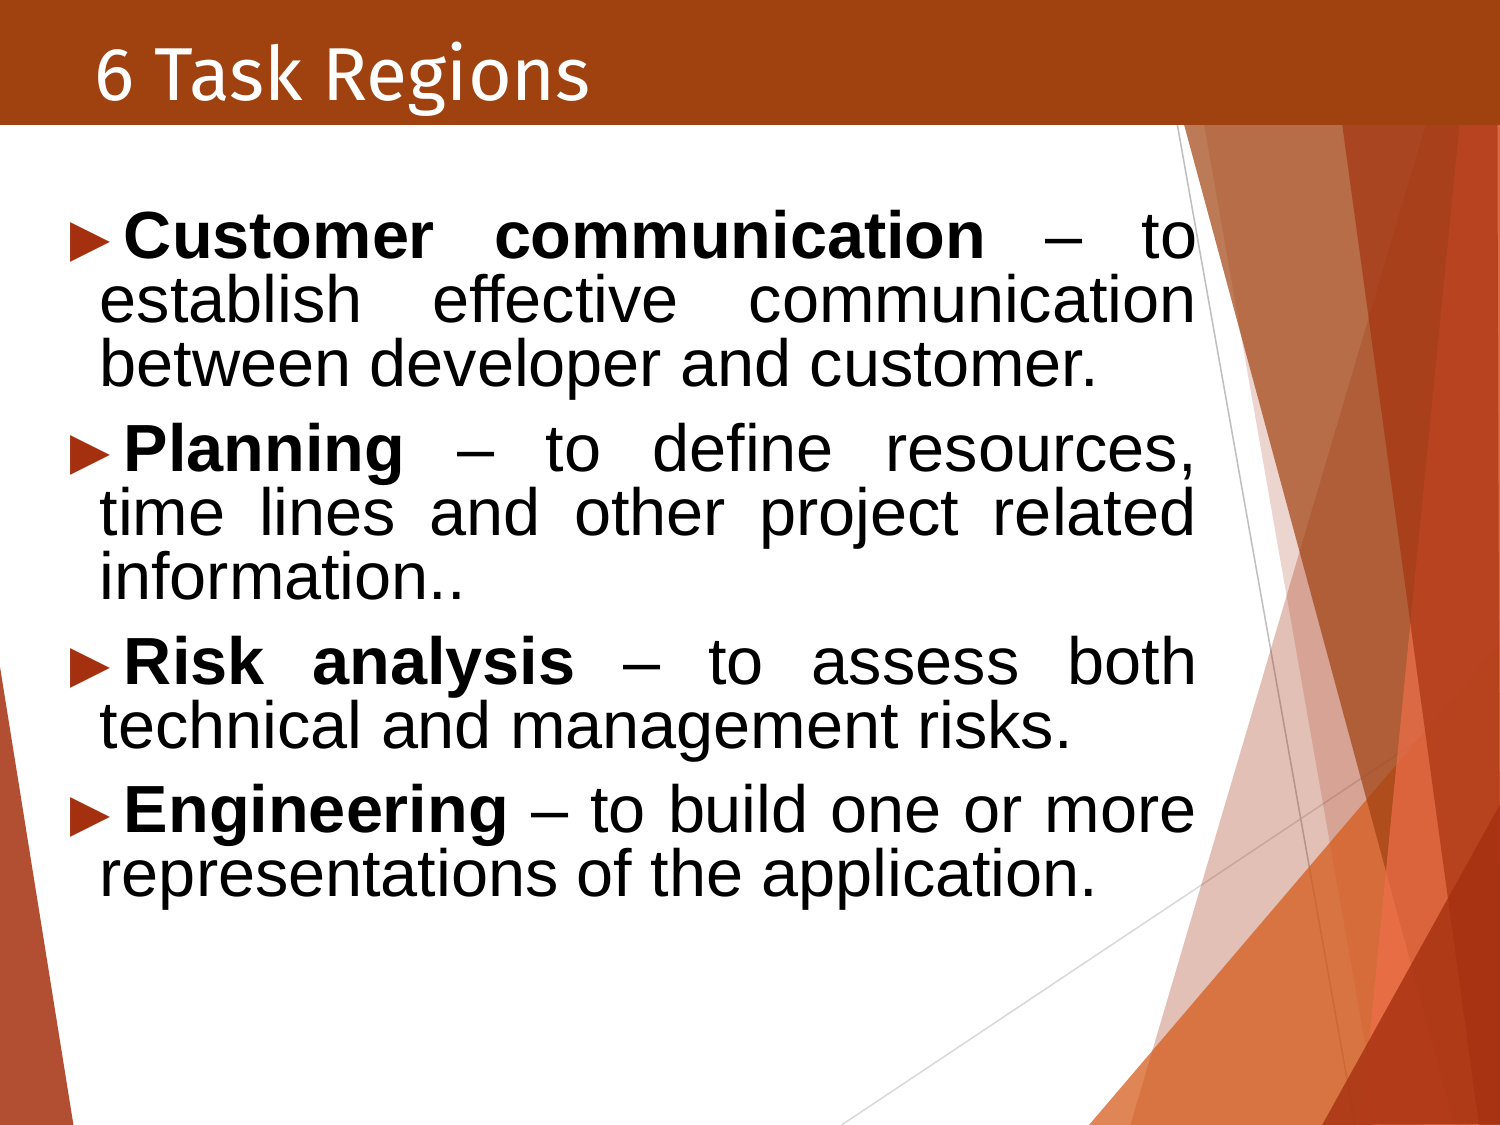

# 6 Task Regions
Customer communication – to establish effective communication between developer and customer.
Planning – to define resources, time lines and other project related information..
Risk analysis – to assess both technical and management risks.
Engineering – to build one or more representations of the application.